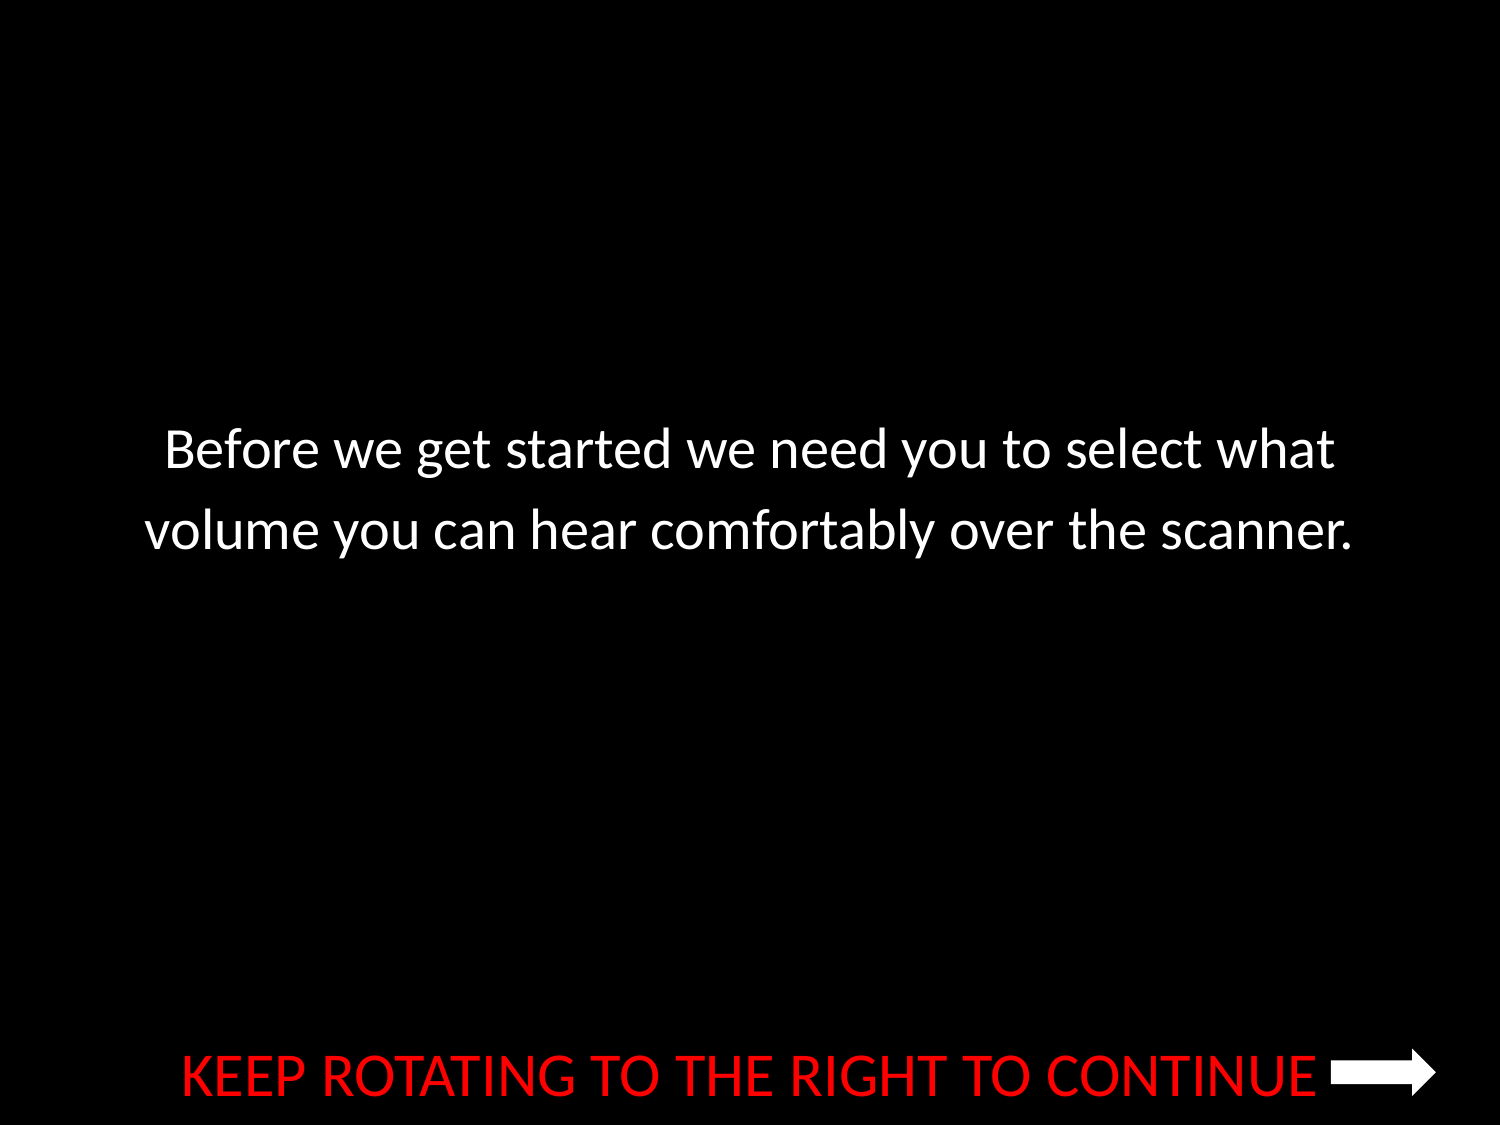

Before we get started we need you to select what
volume you can hear comfortably over the scanner.
KEEP ROTATING TO THE RIGHT TO CONTINUE